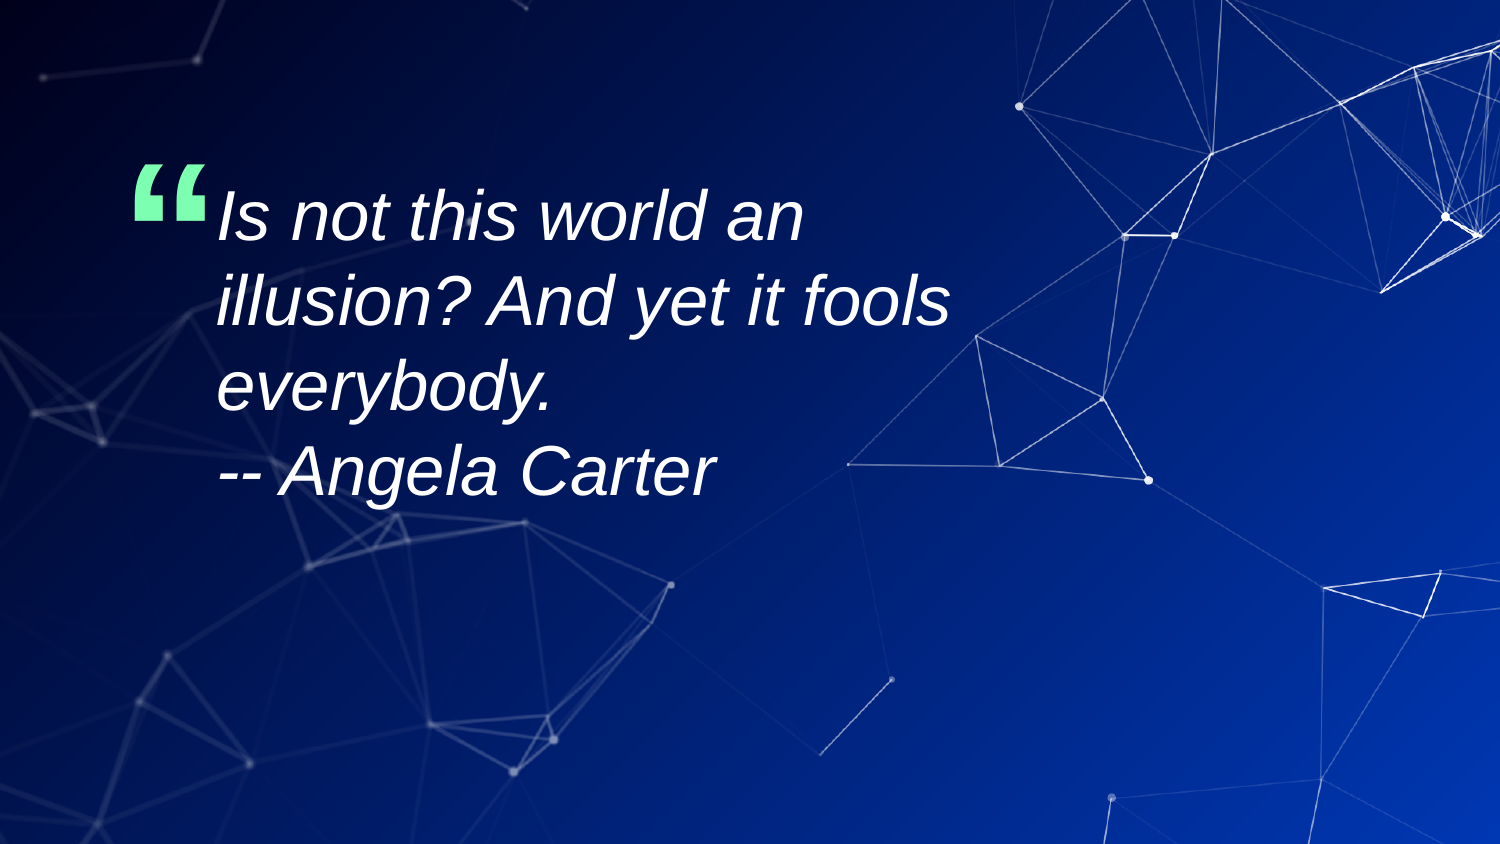

Is not this world an illusion? And yet it fools everybody. 
-- Angela Carter
2